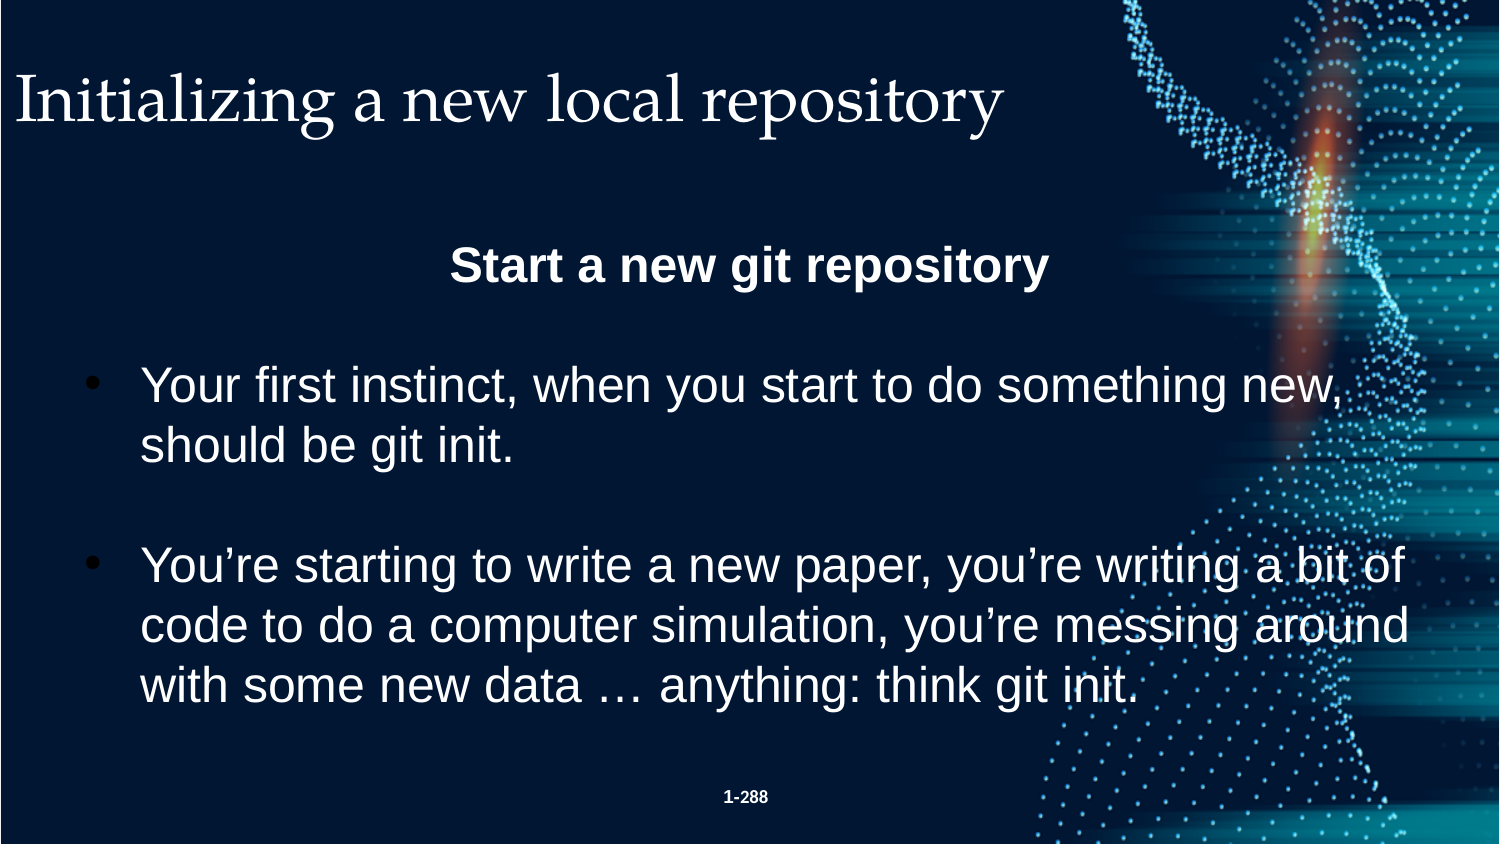

Initializing a new local repository
Start a new git repository

Your first instinct, when you start to do something new, should be git init.

You’re starting to write a new paper, you’re writing a bit of code to do a computer simulation, you’re messing around with some new data … anything: think git init.
1-288